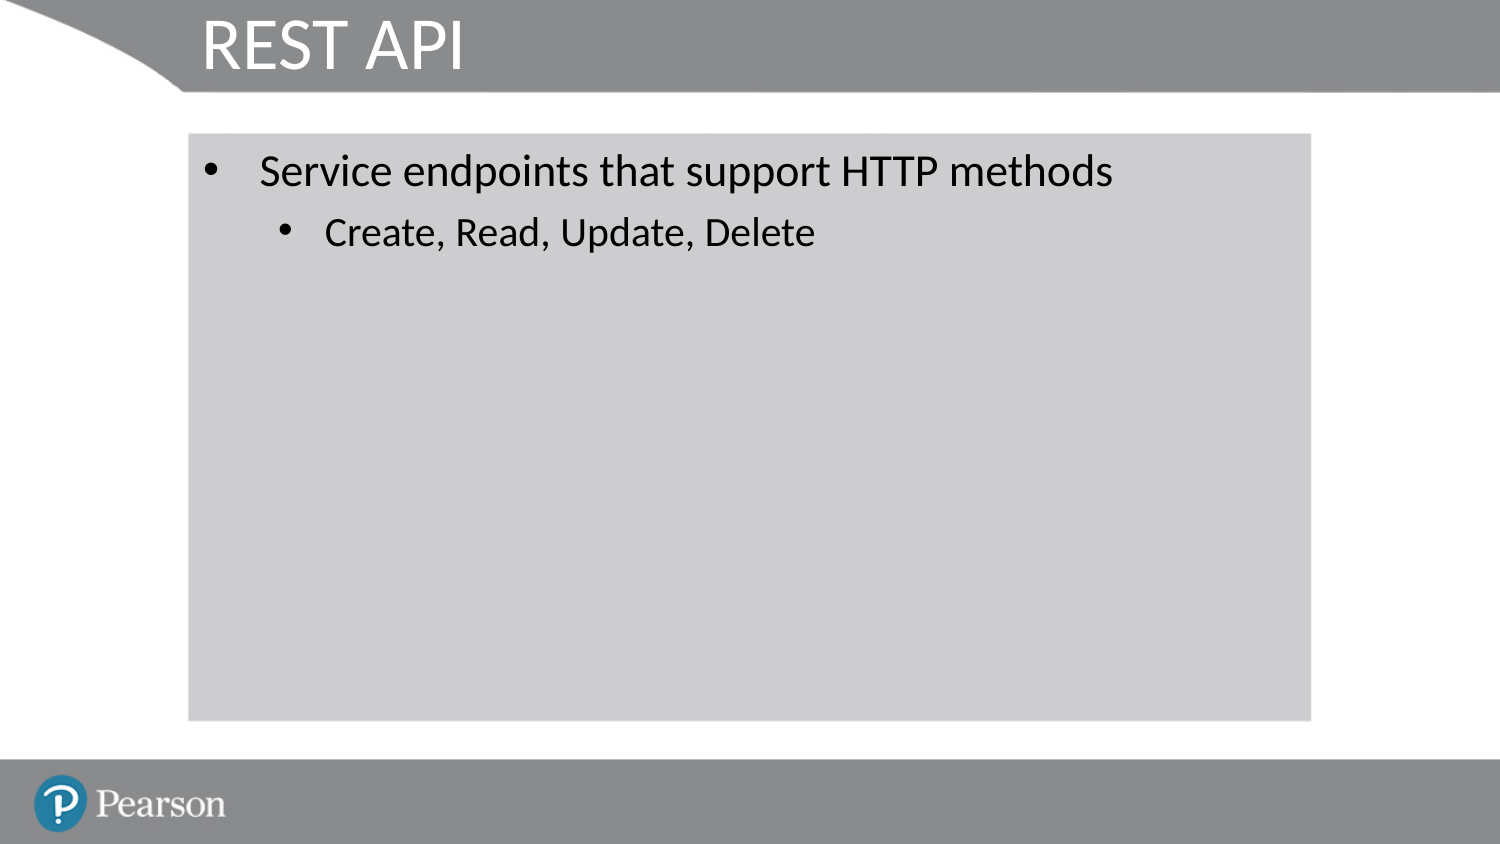

# REST API
Service endpoints that support HTTP methods
Create, Read, Update, Delete